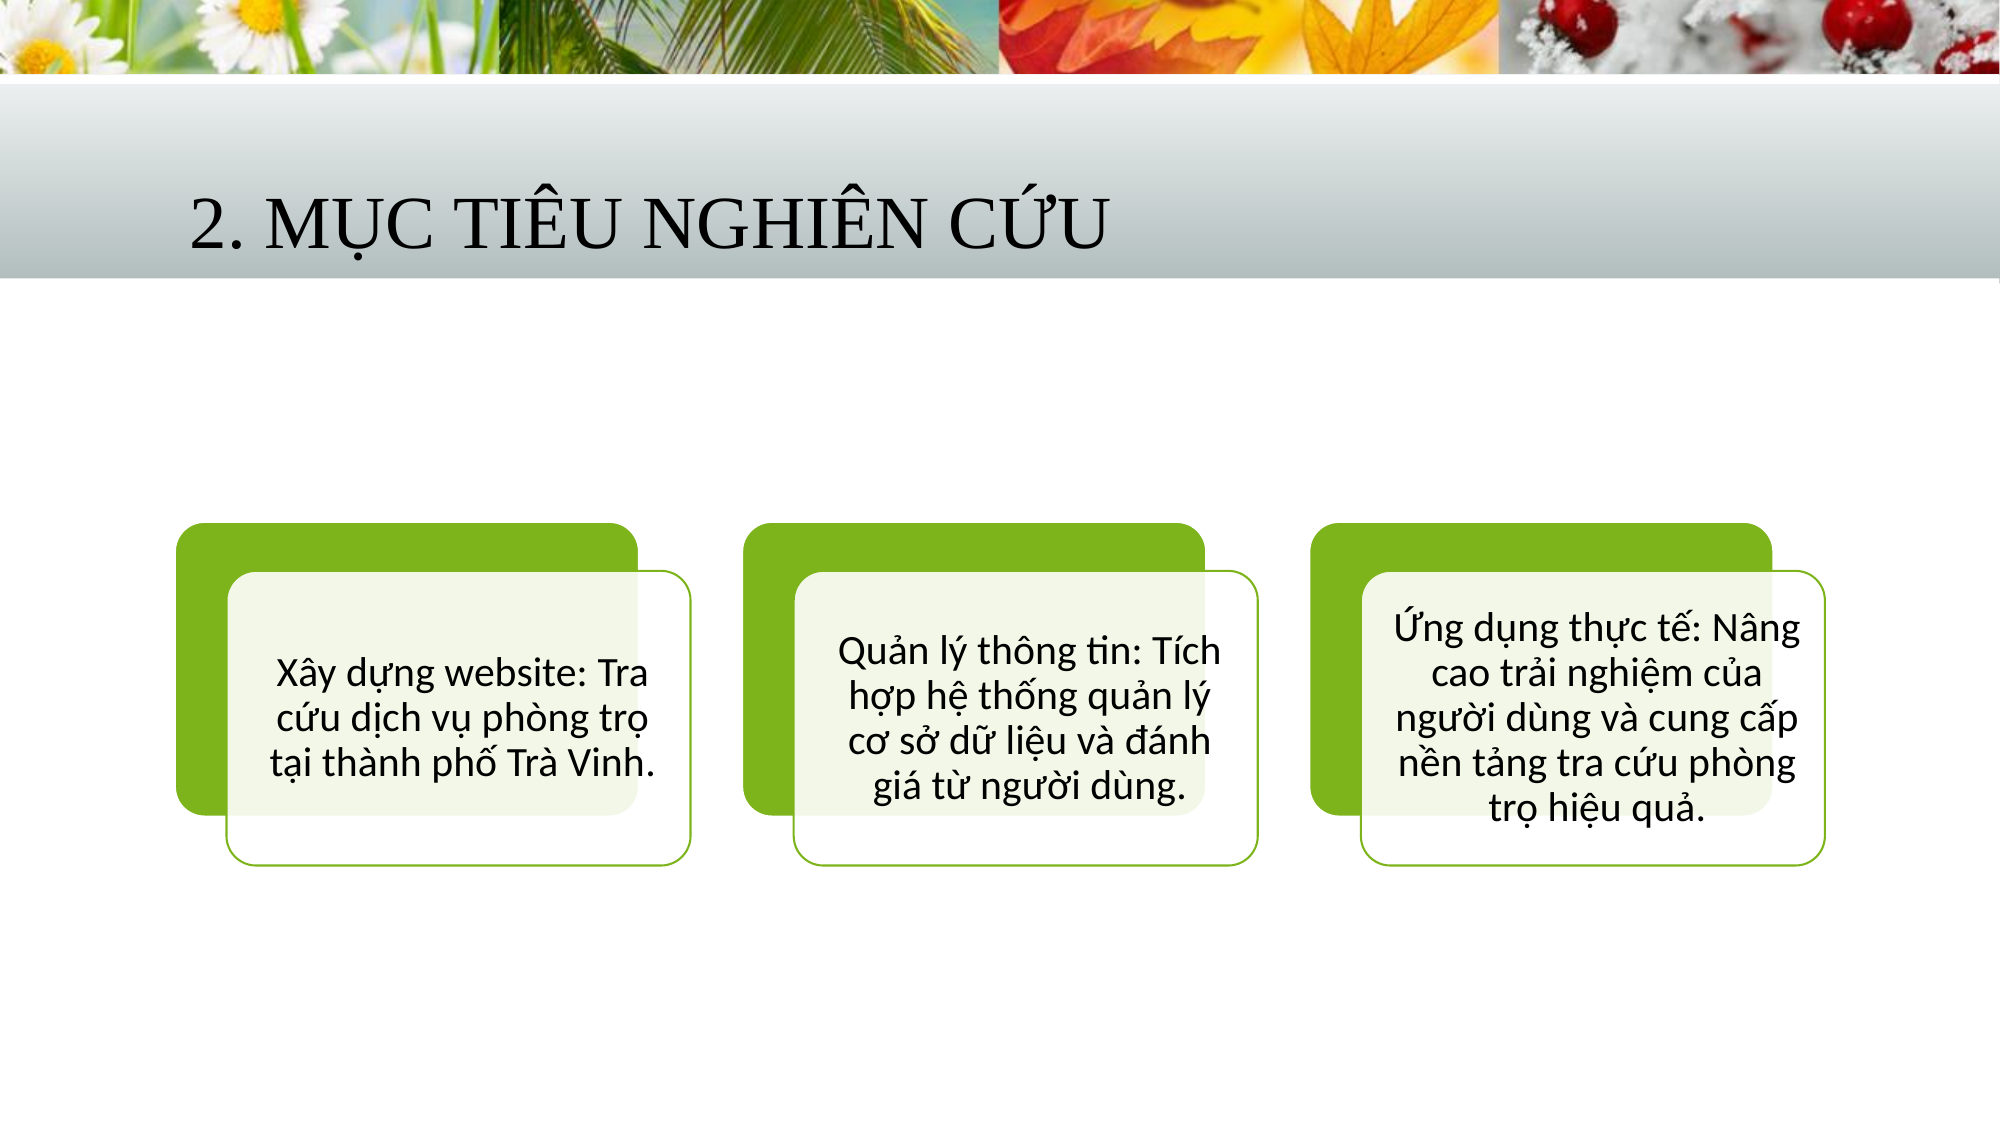

# 2. mục tiêu nghiên cứu
Xây dựng website: Tra cứu dịch vụ phòng trọ tại thành phố Trà Vinh.
Quản lý thông tin: Tích hợp hệ thống quản lý cơ sở dữ liệu và đánh giá từ người dùng.
Ứng dụng thực tế: Nâng cao trải nghiệm của người dùng và cung cấp nền tảng tra cứu phòng trọ hiệu quả.